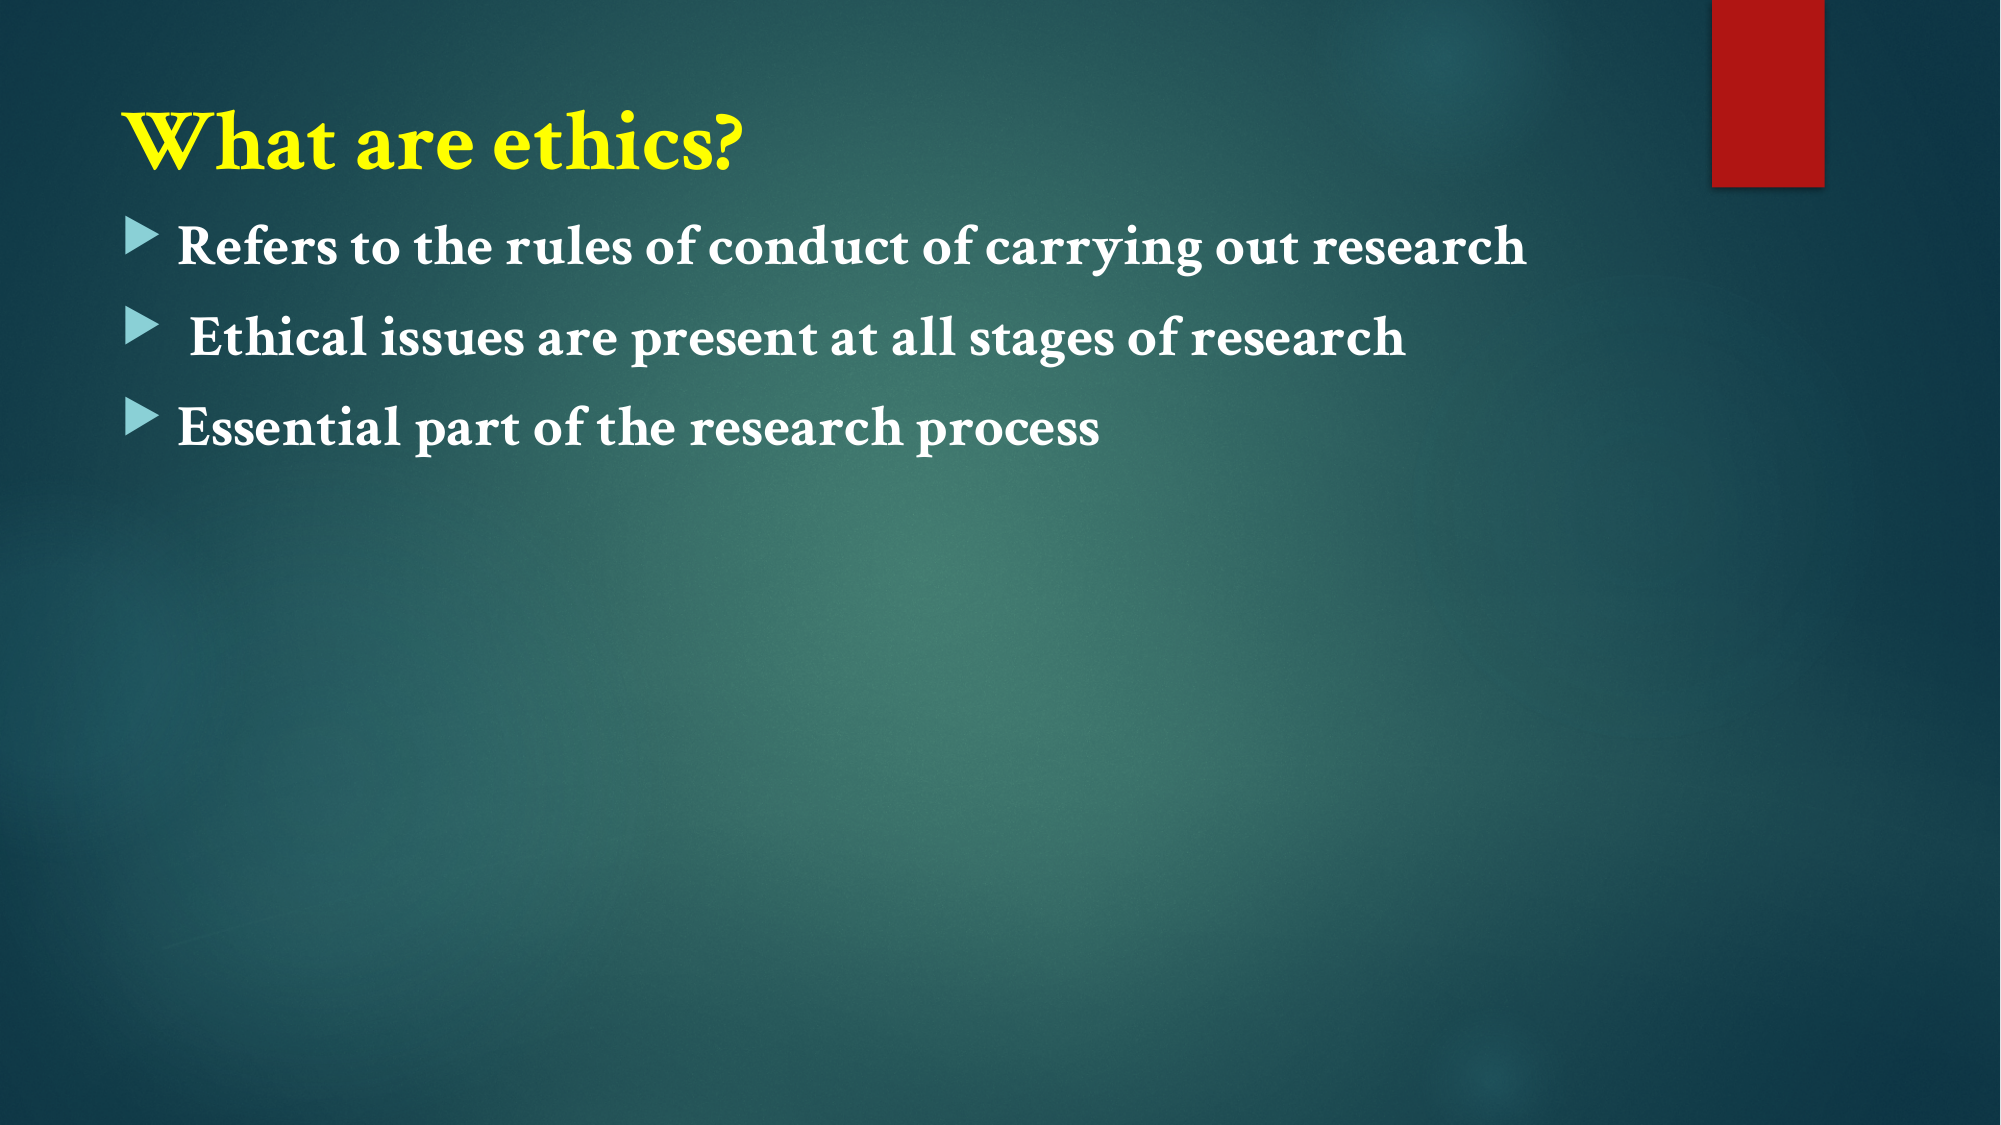

# What are ethics?
Refers to the rules of conduct of carrying out research
 Ethical issues are present at all stages of research
Essential part of the research process